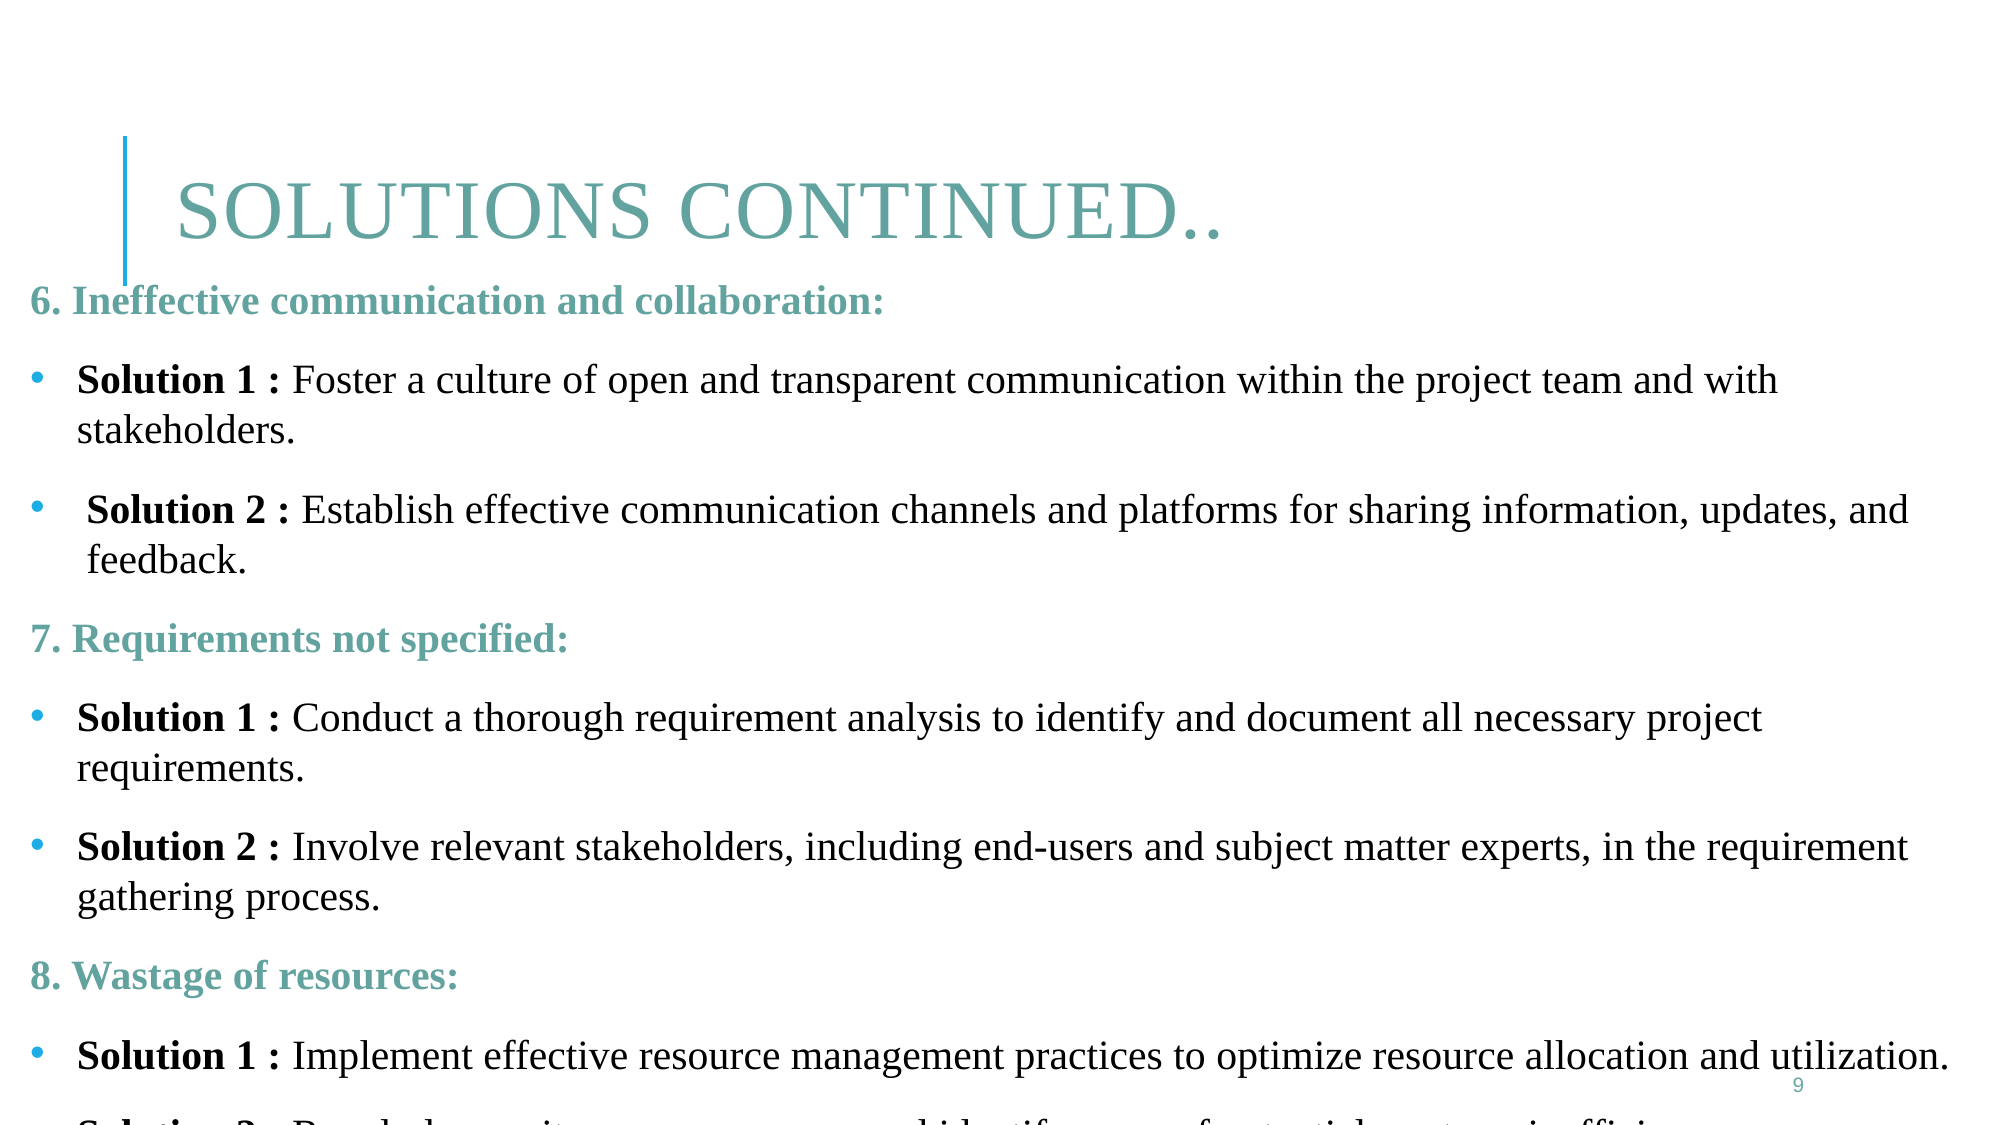

# Solutions Continued..
6. Ineffective communication and collaboration:
Solution 1 : Foster a culture of open and transparent communication within the project team and with stakeholders.
Solution 2 : Establish effective communication channels and platforms for sharing information, updates, and feedback.
7. Requirements not specified:
Solution 1 : Conduct a thorough requirement analysis to identify and document all necessary project requirements.
Solution 2 : Involve relevant stakeholders, including end-users and subject matter experts, in the requirement gathering process.
8. Wastage of resources:
Solution 1 : Implement effective resource management practices to optimize resource allocation and utilization.
Solution 2 : Regularly monitor resource usage and identify areas of potential waste or inefficiency.

9